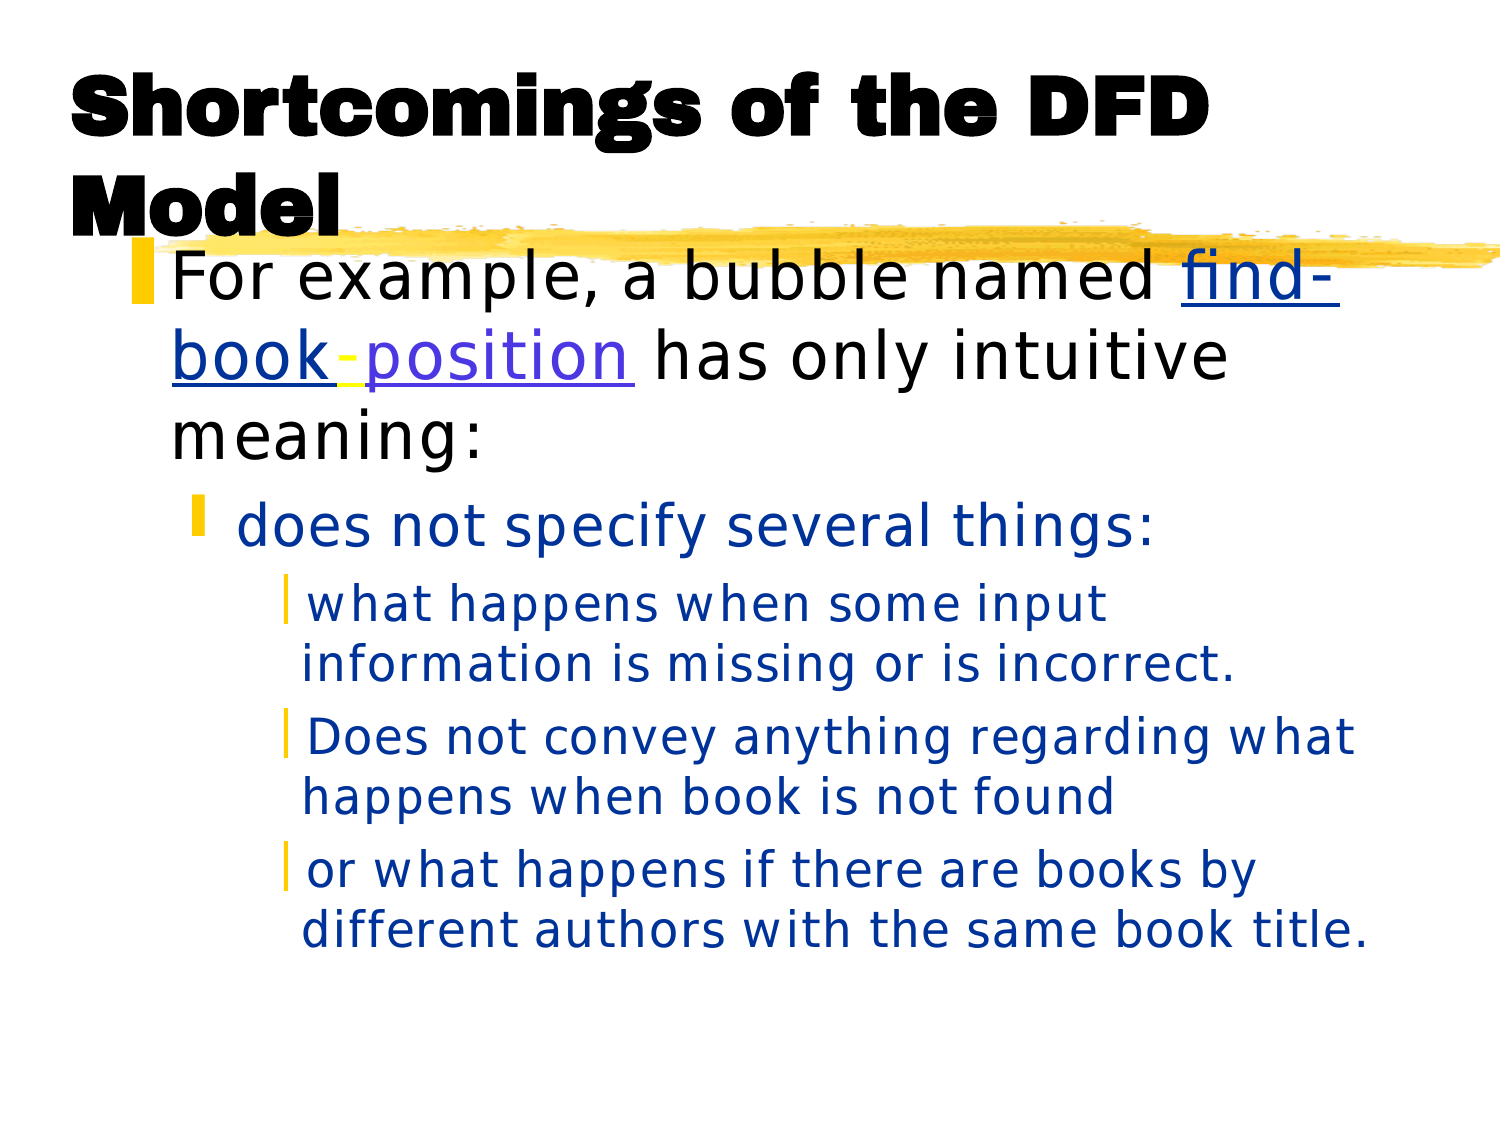

# Shortcomings of the DFD Model
For example, a bubble named find-book-position has only intuitive meaning:
does not specify several things:
what happens when some input information is missing or is incorrect.
Does not convey anything regarding what happens when book is not found
or what happens if there are books by different authors with the same book title.